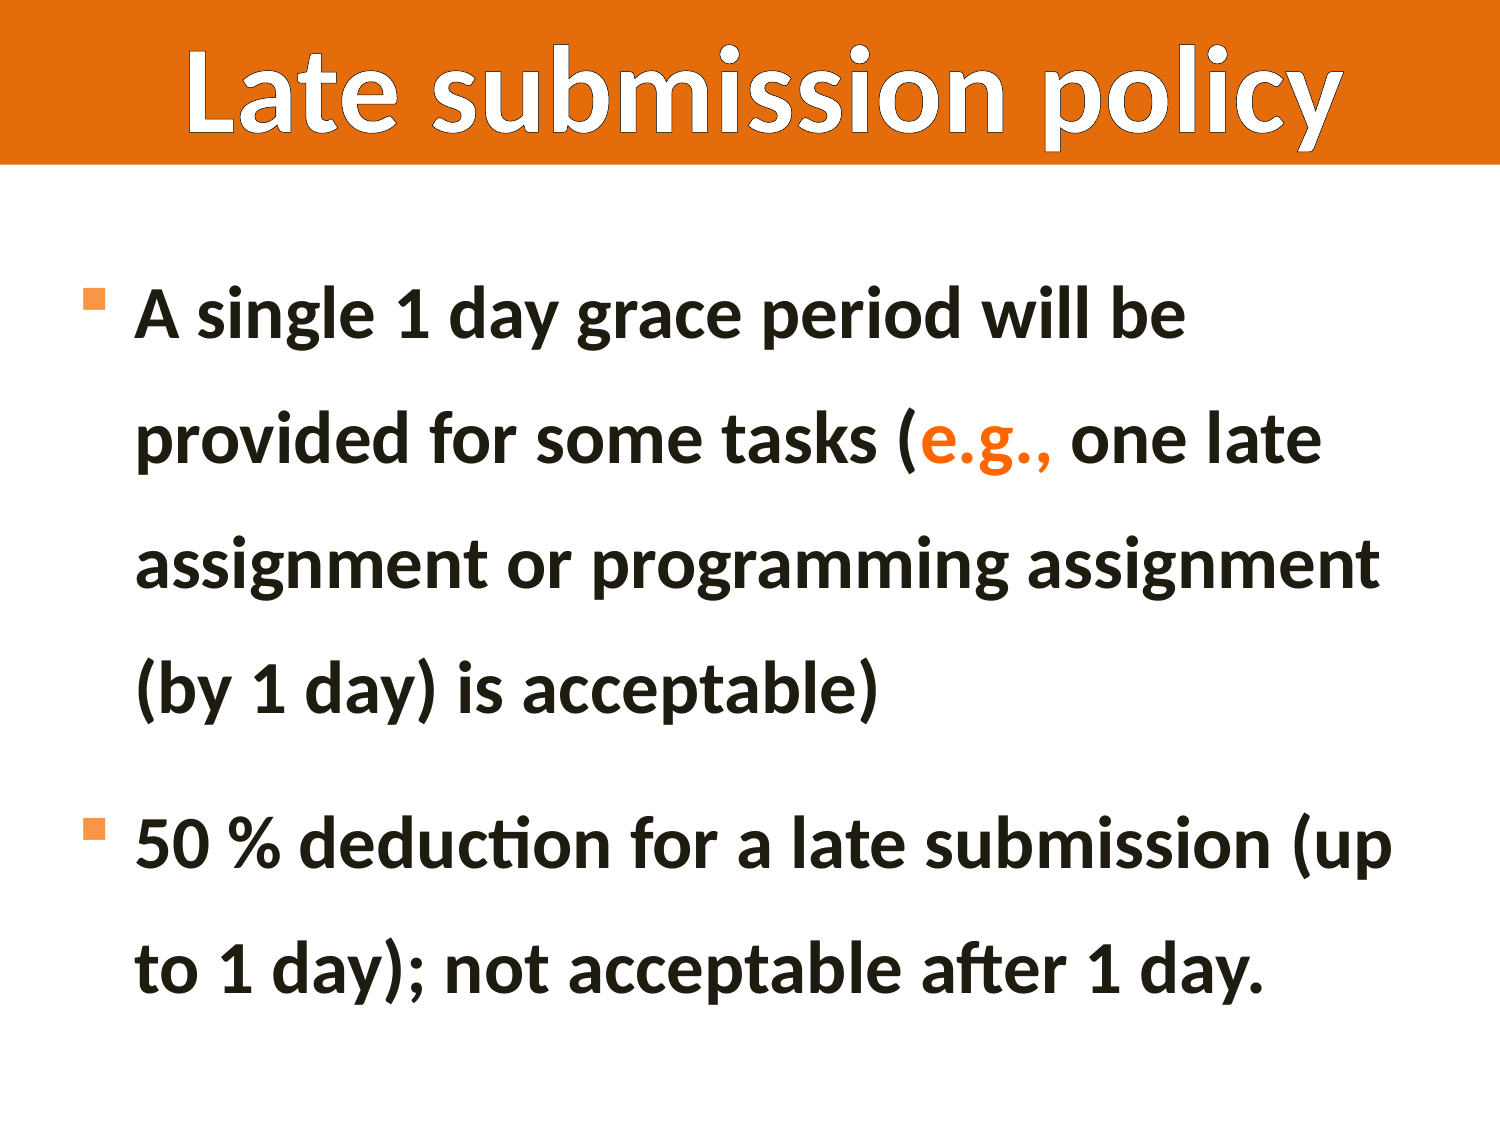

Late submission policy
A single 1 day grace period will be provided for some tasks (e.g., one late assignment or programming assignment (by 1 day) is acceptable)

50 % deduction for a late submission (up to 1 day); not acceptable after 1 day.